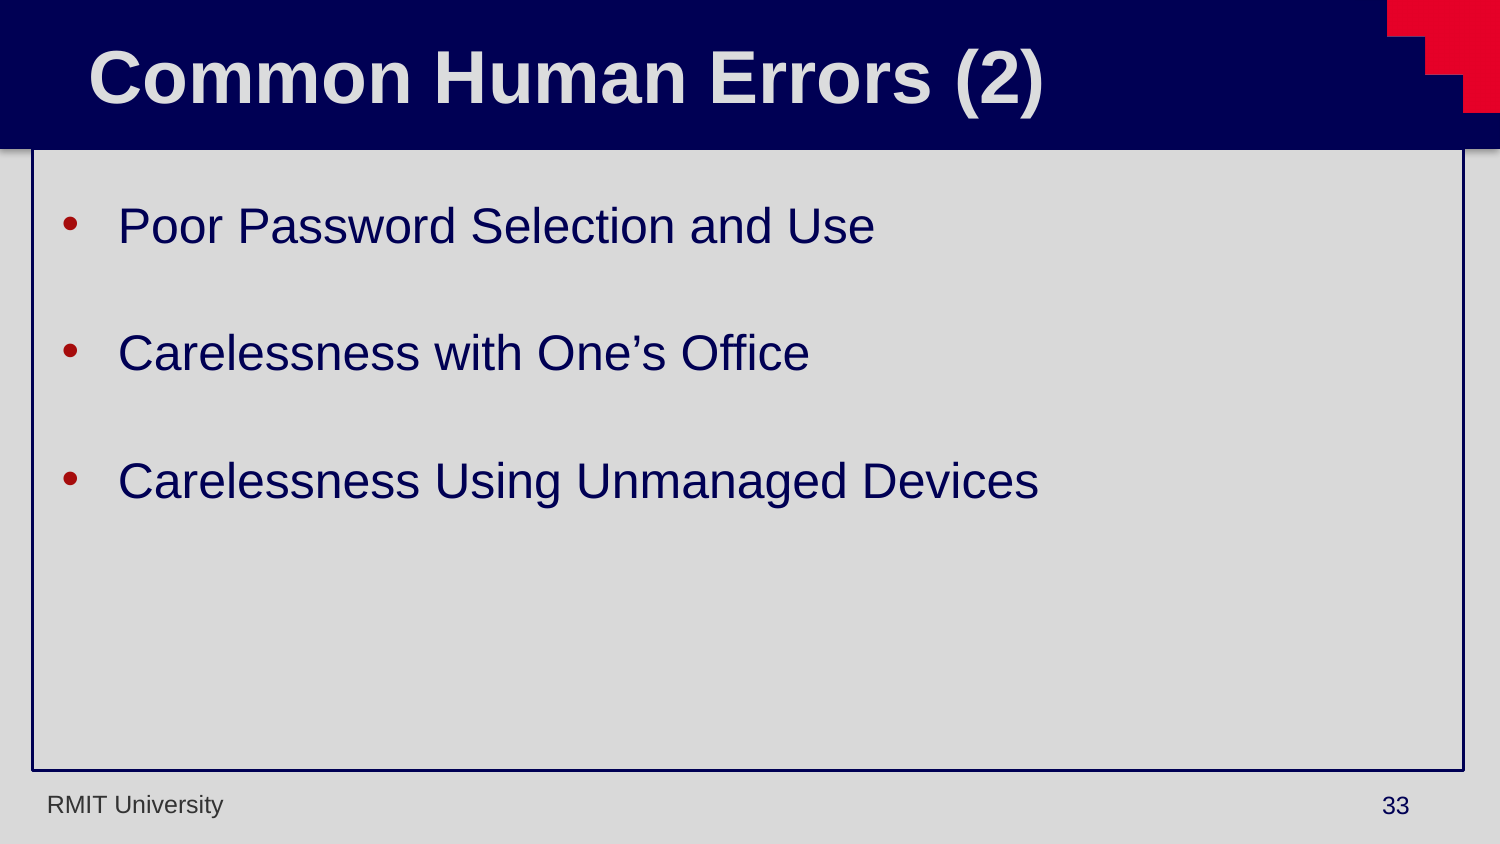

# Common Human Errors (2)
Poor Password Selection and Use
Carelessness with One’s Office
Carelessness Using Unmanaged Devices
33